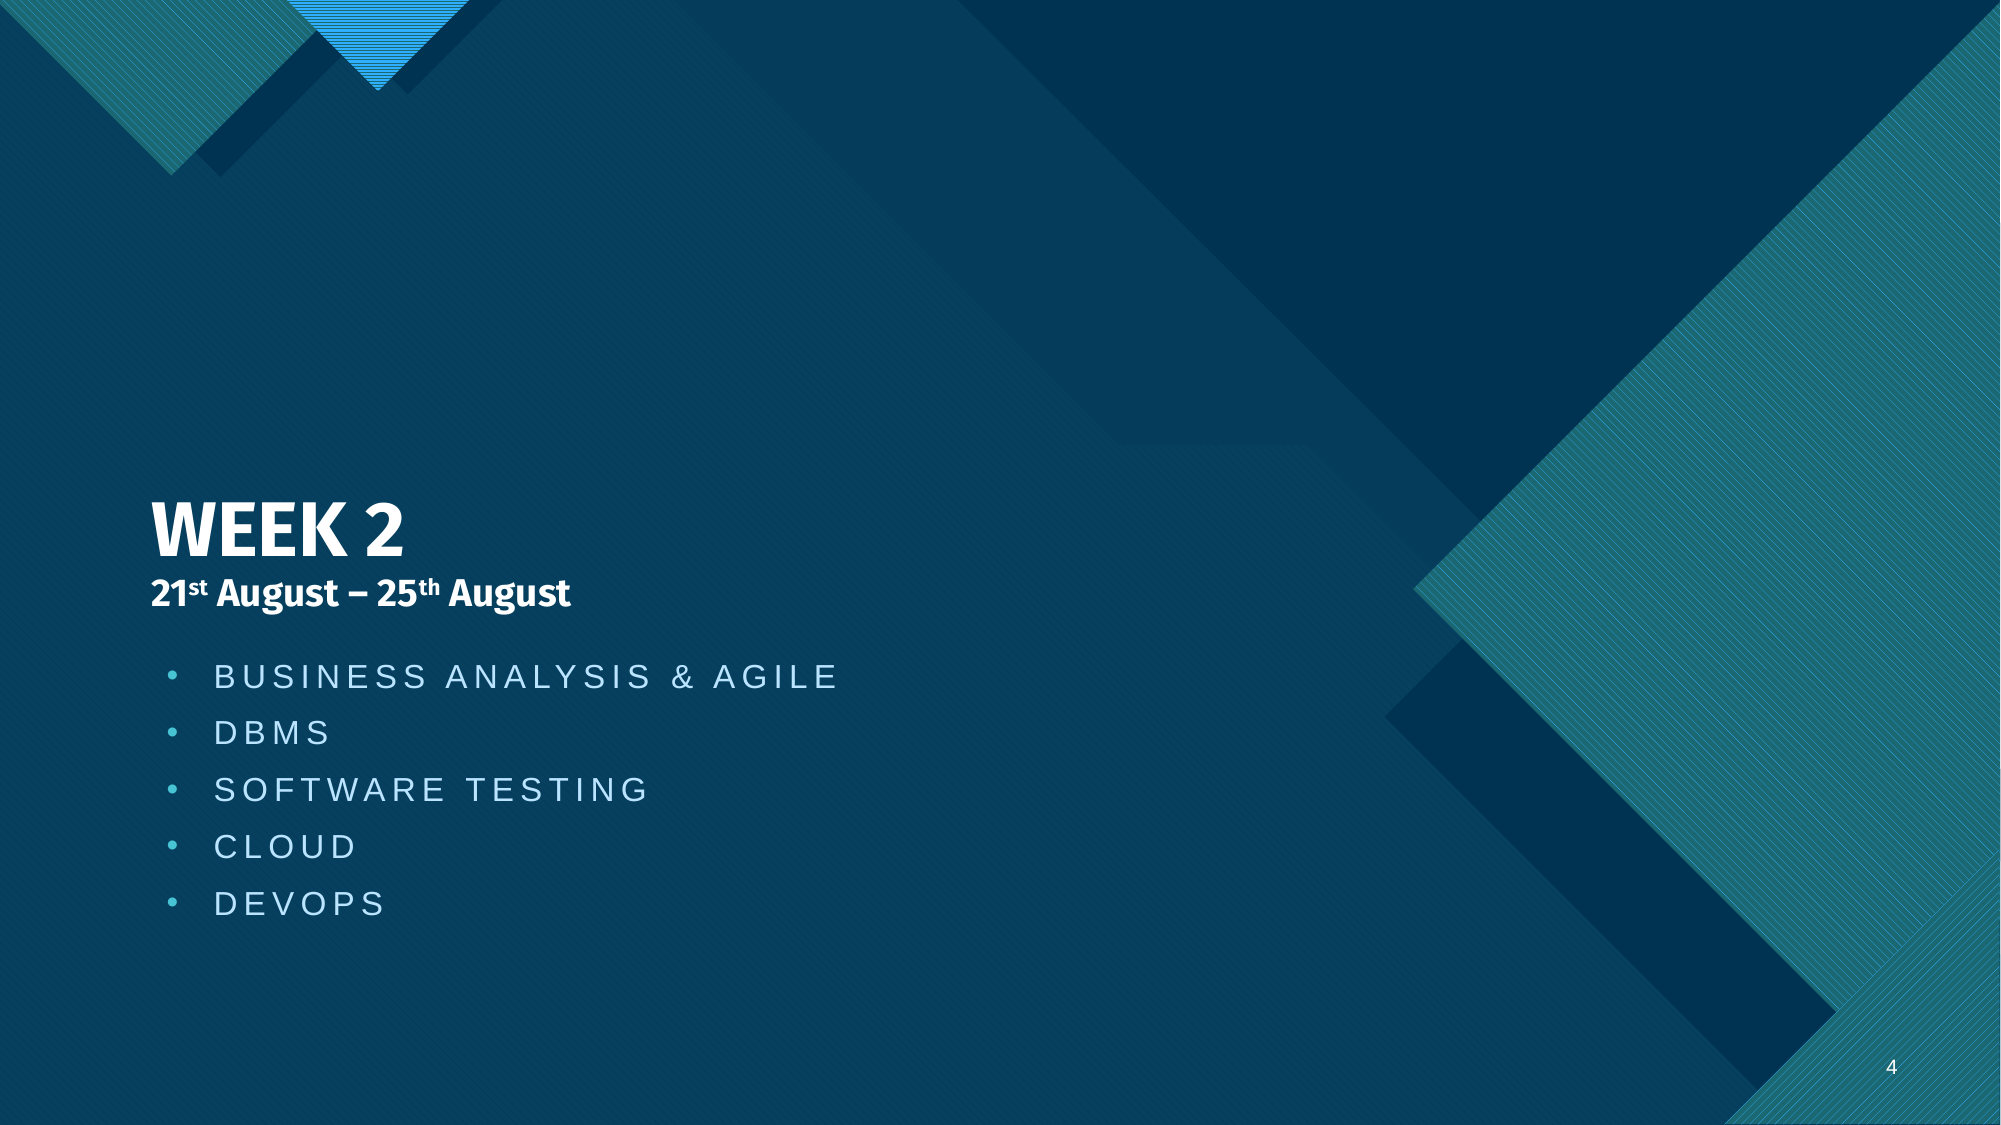

# WEEK 2 21st August – 25th August
BUSINESS ANALYSIS & AGILE
DBMS
SOFTWARE TESTING
CLOUD
DEVOPS

4